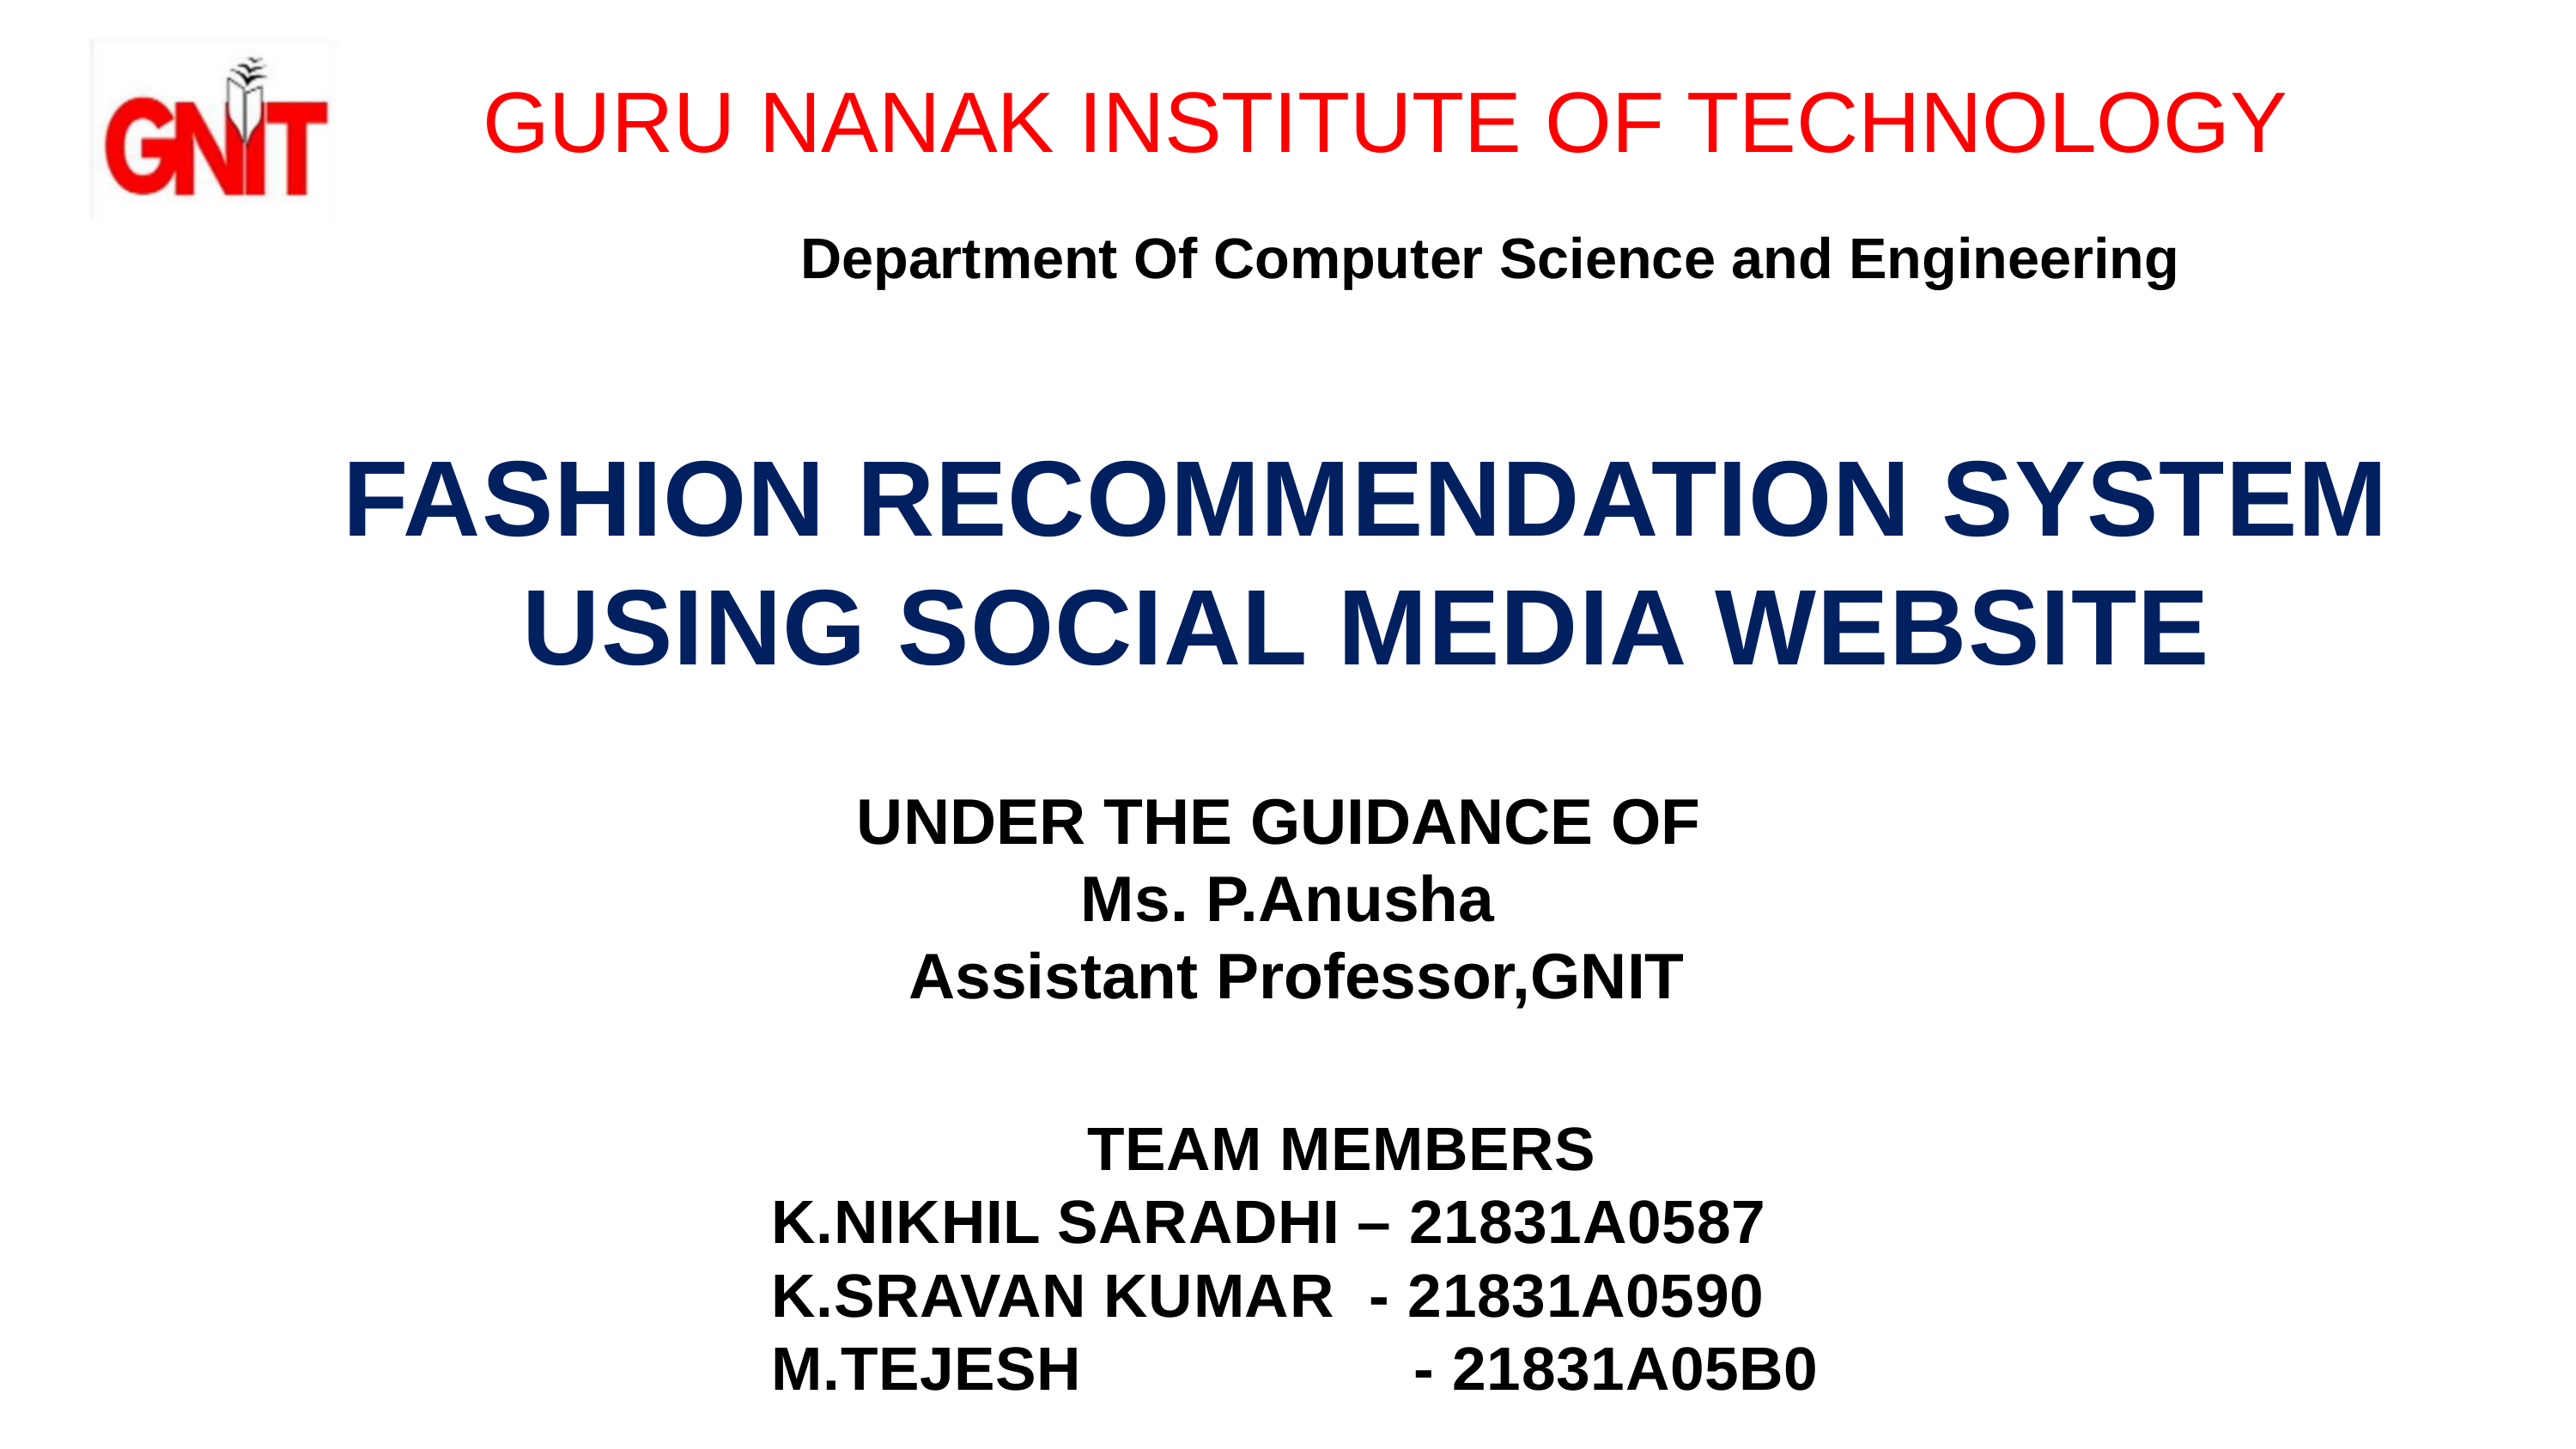

GURU NANAK INSTITUTE OF TECHNOLOGY

                    Department Of Computer Science and Engineering
FASHION RECOMMENDATION SYSTEM USING SOCIAL MEDIA WEBSITE
UNDER THE GUIDANCE OF
Ms. P.Anusha
 Assistant Professor,GNIT
                  TEAM MEMBERS
K.NIKHIL SARADHI – 21831A0587
K.SRAVAN KUMAR  - 21831A0590
M.TEJESH                   - 21831A05B0